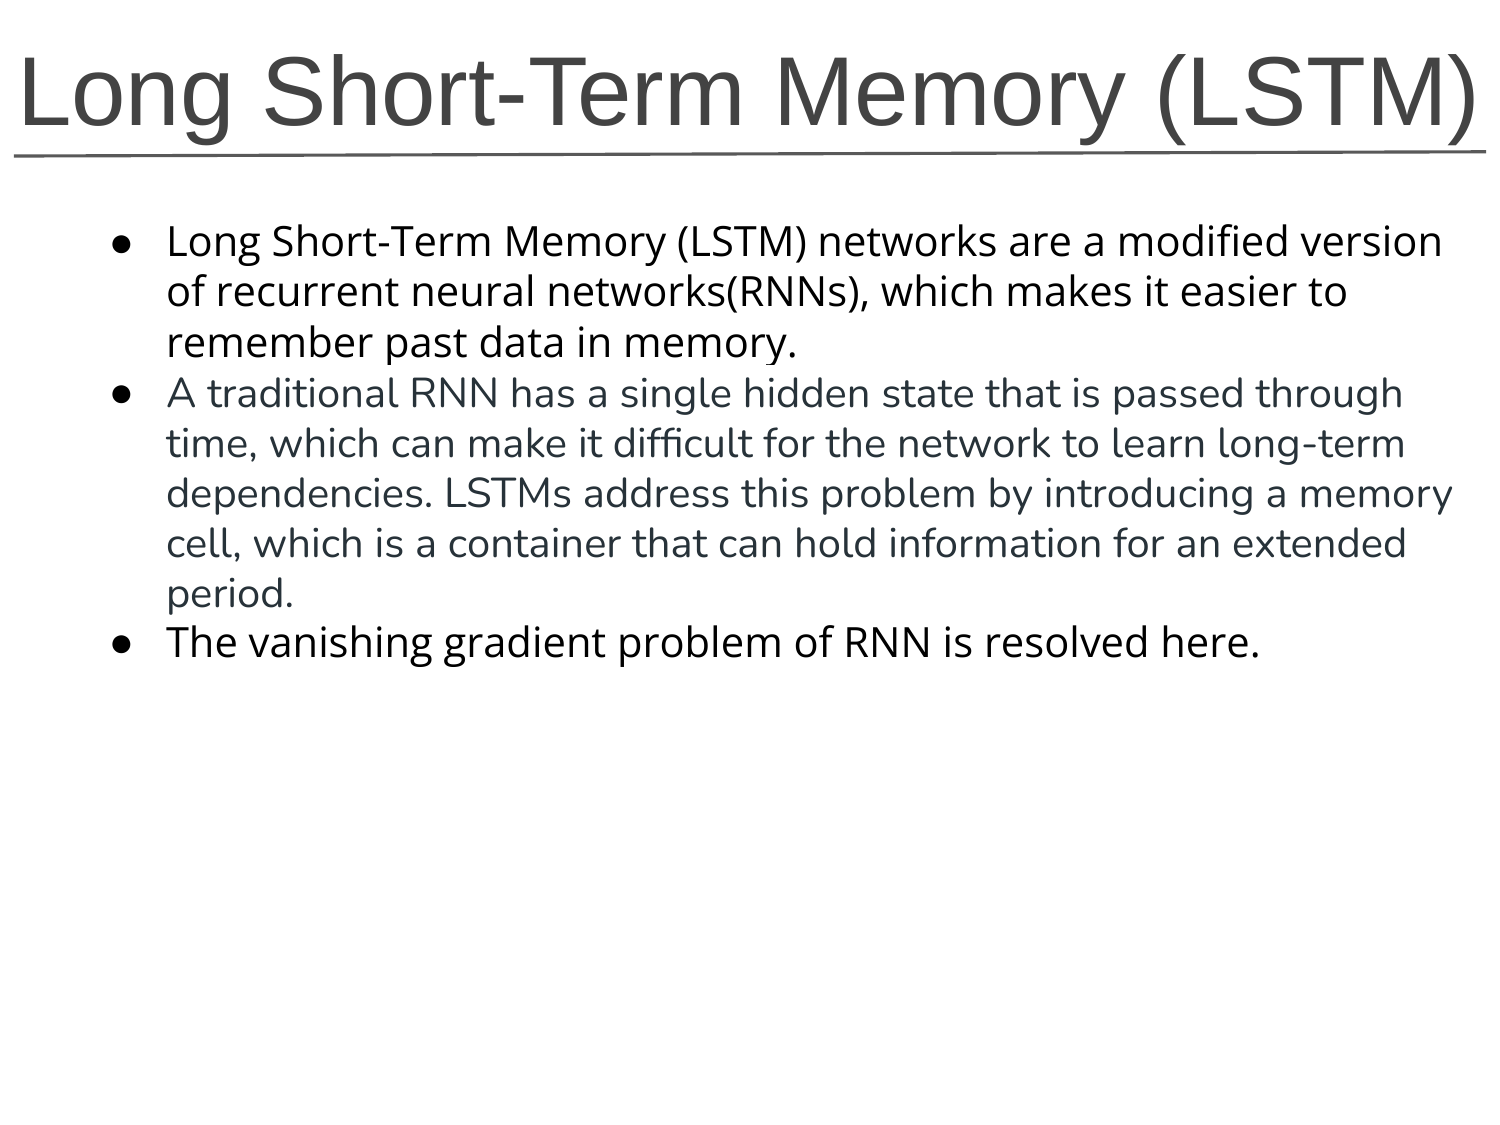

Long Short-Term Memory (LSTM)
Long Short-Term Memory (LSTM) networks are a modified version of recurrent neural networks(RNNs), which makes it easier to remember past data in memory.
A traditional RNN has a single hidden state that is passed through time, which can make it difficult for the network to learn long-term dependencies. LSTMs address this problem by introducing a memory cell, which is a container that can hold information for an extended period.
The vanishing gradient problem of RNN is resolved here.